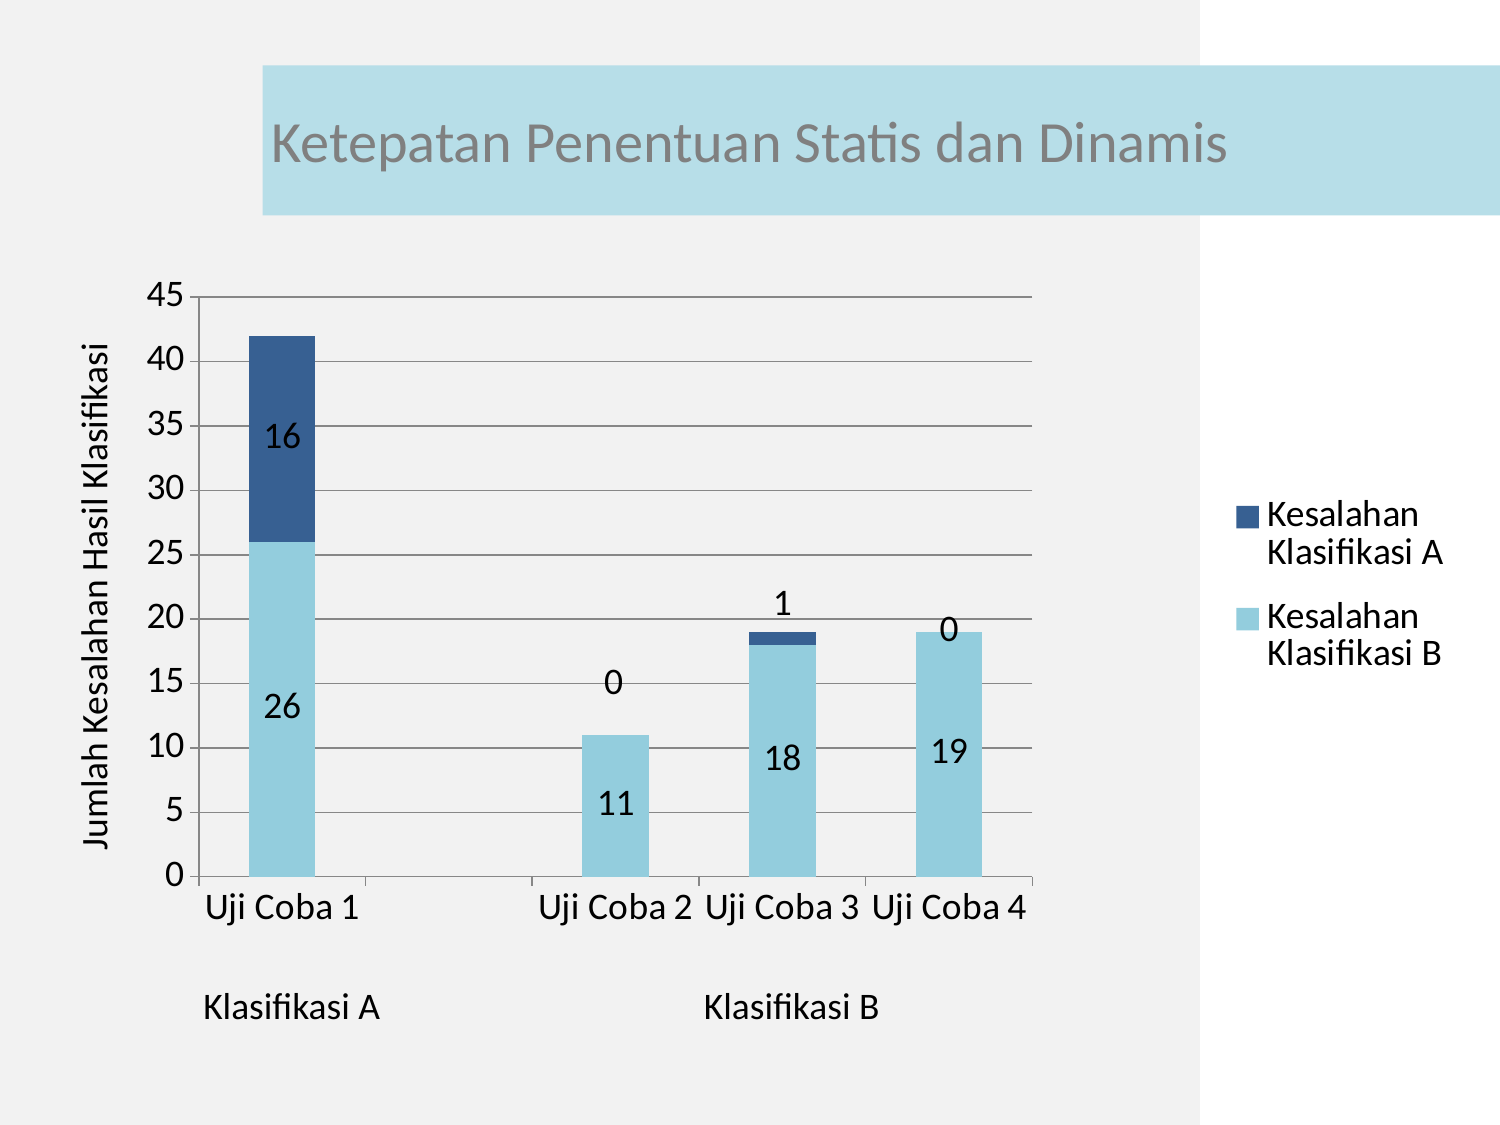

# Ketepatan Penentuan Statis dan Dinamis

### Chart

| Category | Kesalahan Klasifikasi B | Kesalahan Klasifikasi A |
|---|---|---|
| Uji Coba 1 | 26.0 | 16.0 |
|  | None | None |
| Uji Coba 2 | 11.0 | 0.0 |
| Uji Coba 3 | 18.0 | 1.0 |
| Uji Coba 4 | 19.0 | 0.0 |
Jumlah Kesalahan Hasil Klasifikasi
Klasifikasi A
Klasifikasi B